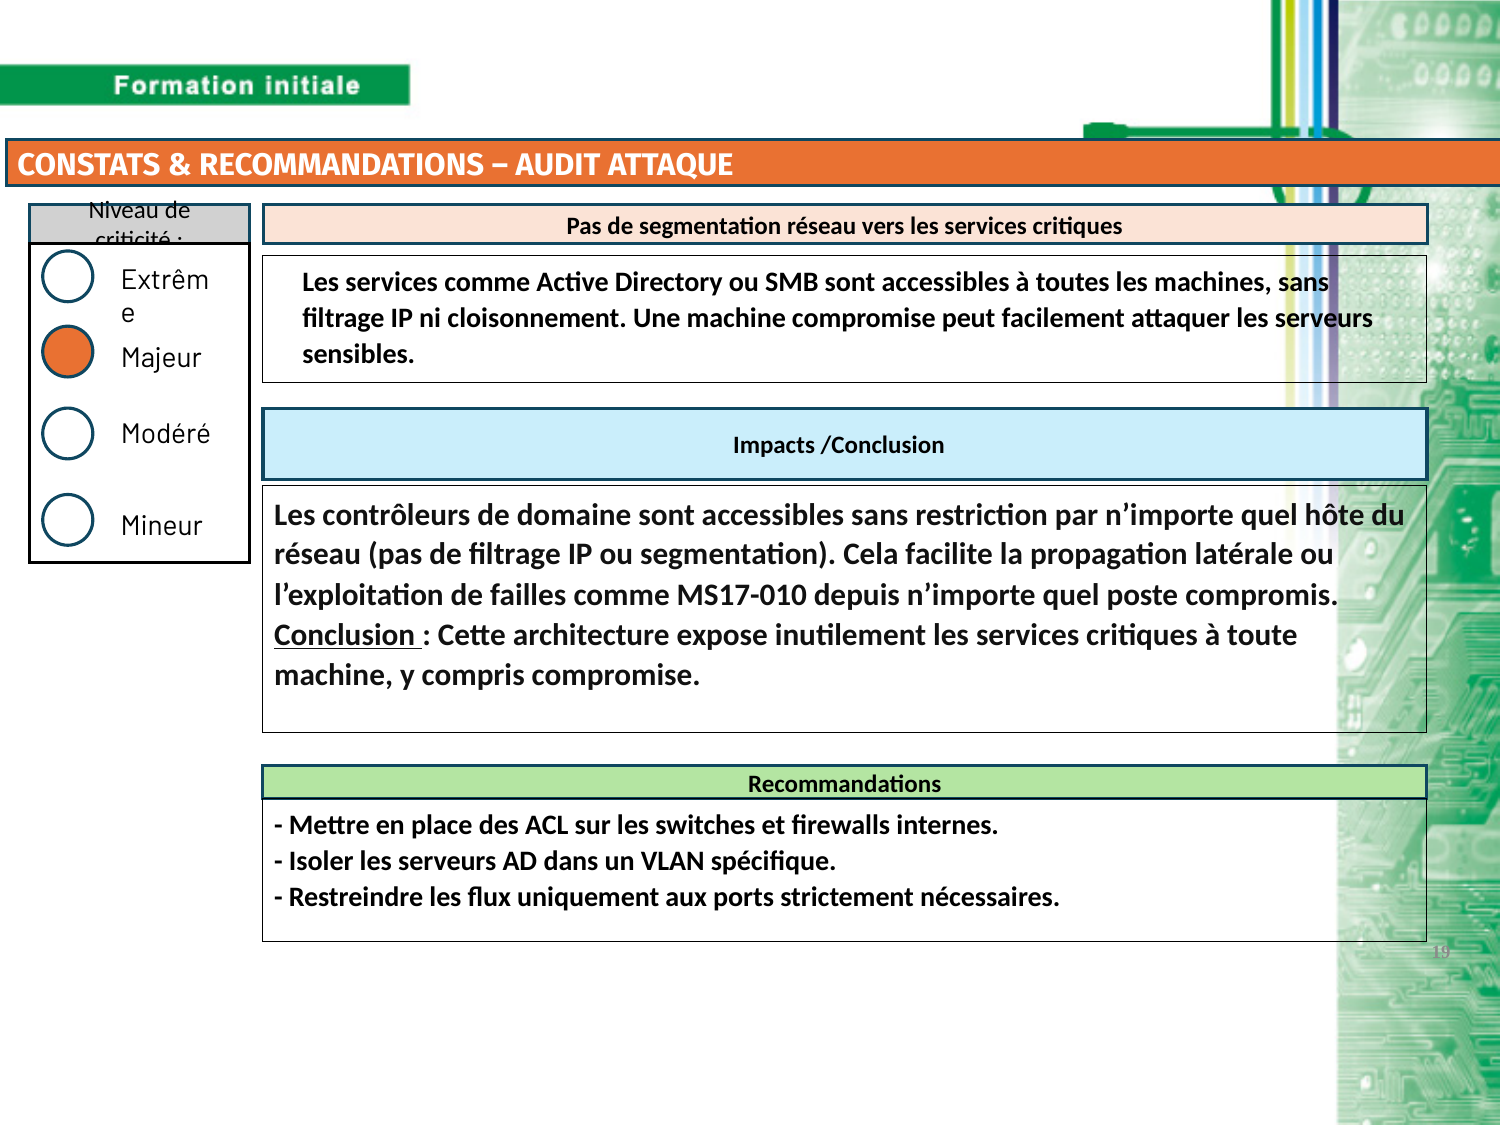

CONSTATS & RECOMMANDATIONS – AUDIT ATTAQUE
Niveau de criticité :
Pas de segmentation réseau vers les services critiques

Extrême
Les services comme Active Directory ou SMB sont accessibles à toutes les machines, sans filtrage IP ni cloisonnement. Une machine compromise peut facilement attaquer les serveurs sensibles.

Majeur

Modéré
Impacts /Conclusion
Les contrôleurs de domaine sont accessibles sans restriction par n’importe quel hôte du réseau (pas de filtrage IP ou segmentation). Cela facilite la propagation latérale ou l’exploitation de failles comme MS17-010 depuis n’importe quel poste compromis.
Conclusion : Cette architecture expose inutilement les services critiques à toute machine, y compris compromise.

Mineur
Recommandations
- Mettre en place des ACL sur les switches et firewalls internes.
- Isoler les serveurs AD dans un VLAN spécifique.
- Restreindre les flux uniquement aux ports strictement nécessaires.
19